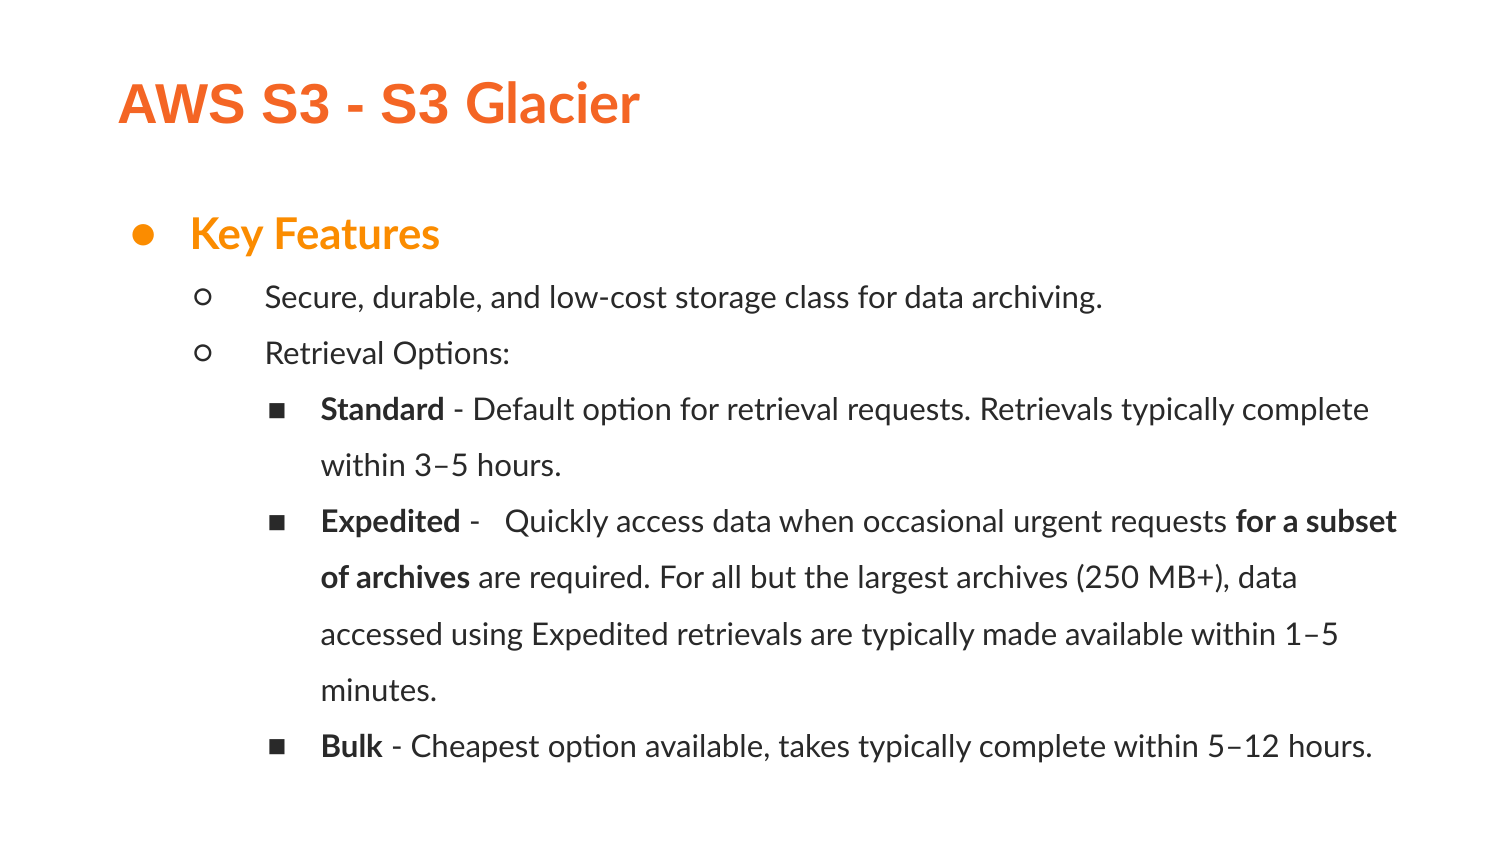

AWS S3 - S3 Glacier
Key Features
Secure, durable, and low-cost storage class for data archiving.
Retrieval Options:
Standard - Default option for retrieval requests. Retrievals typically complete within 3–5 hours.
Expedited -   Quickly access data when occasional urgent requests for a subset of archives are required. For all but the largest archives (250 MB+), data accessed using Expedited retrievals are typically made available within 1–5 minutes.
Bulk - Cheapest option available, takes typically complete within 5–12 hours.